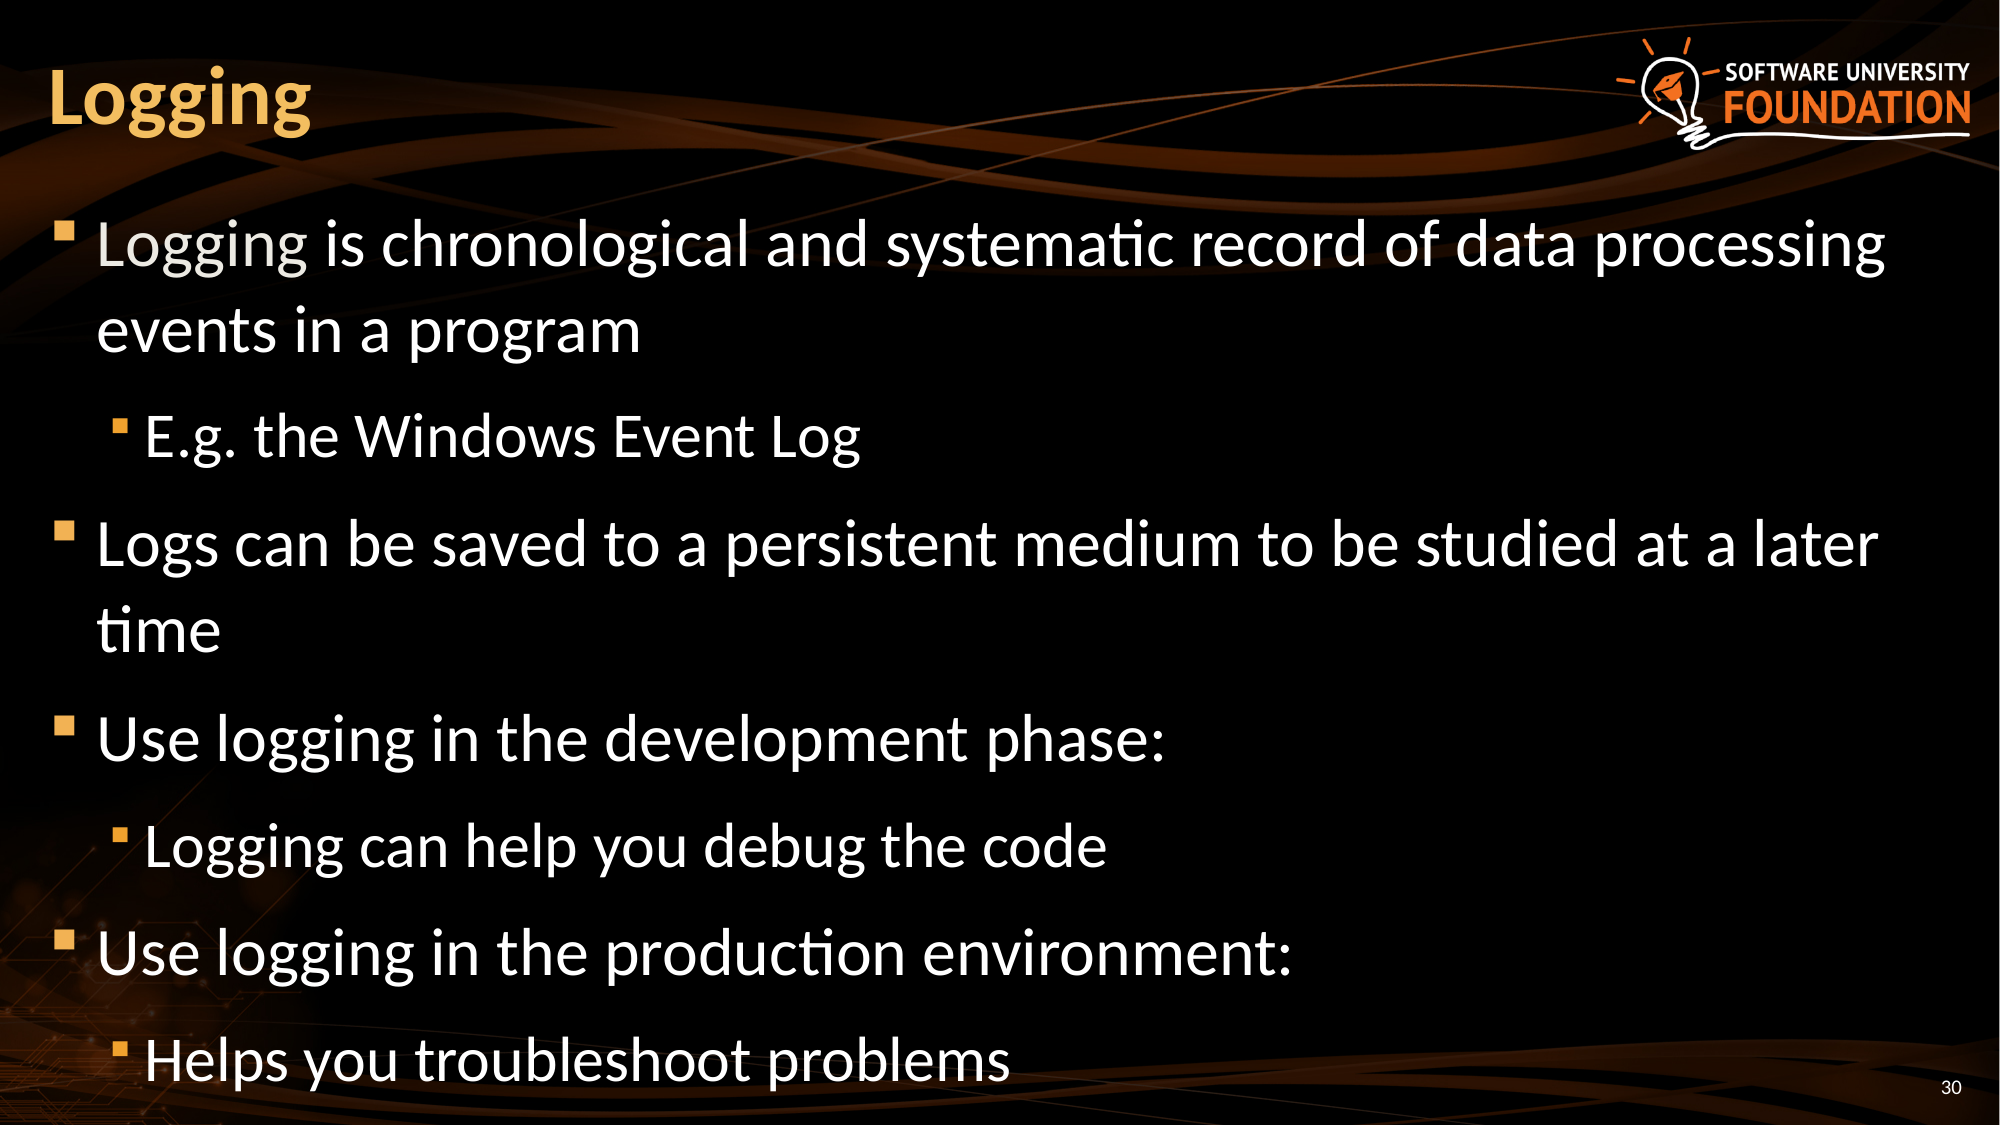

# Logging
Logging is chronological and systematic record of data processing events in a program
E.g. the Windows Event Log
Logs can be saved to a persistent medium to be studied at a later time
Use logging in the development phase:
Logging can help you debug the code
Use logging in the production environment:
Helps you troubleshoot problems
30